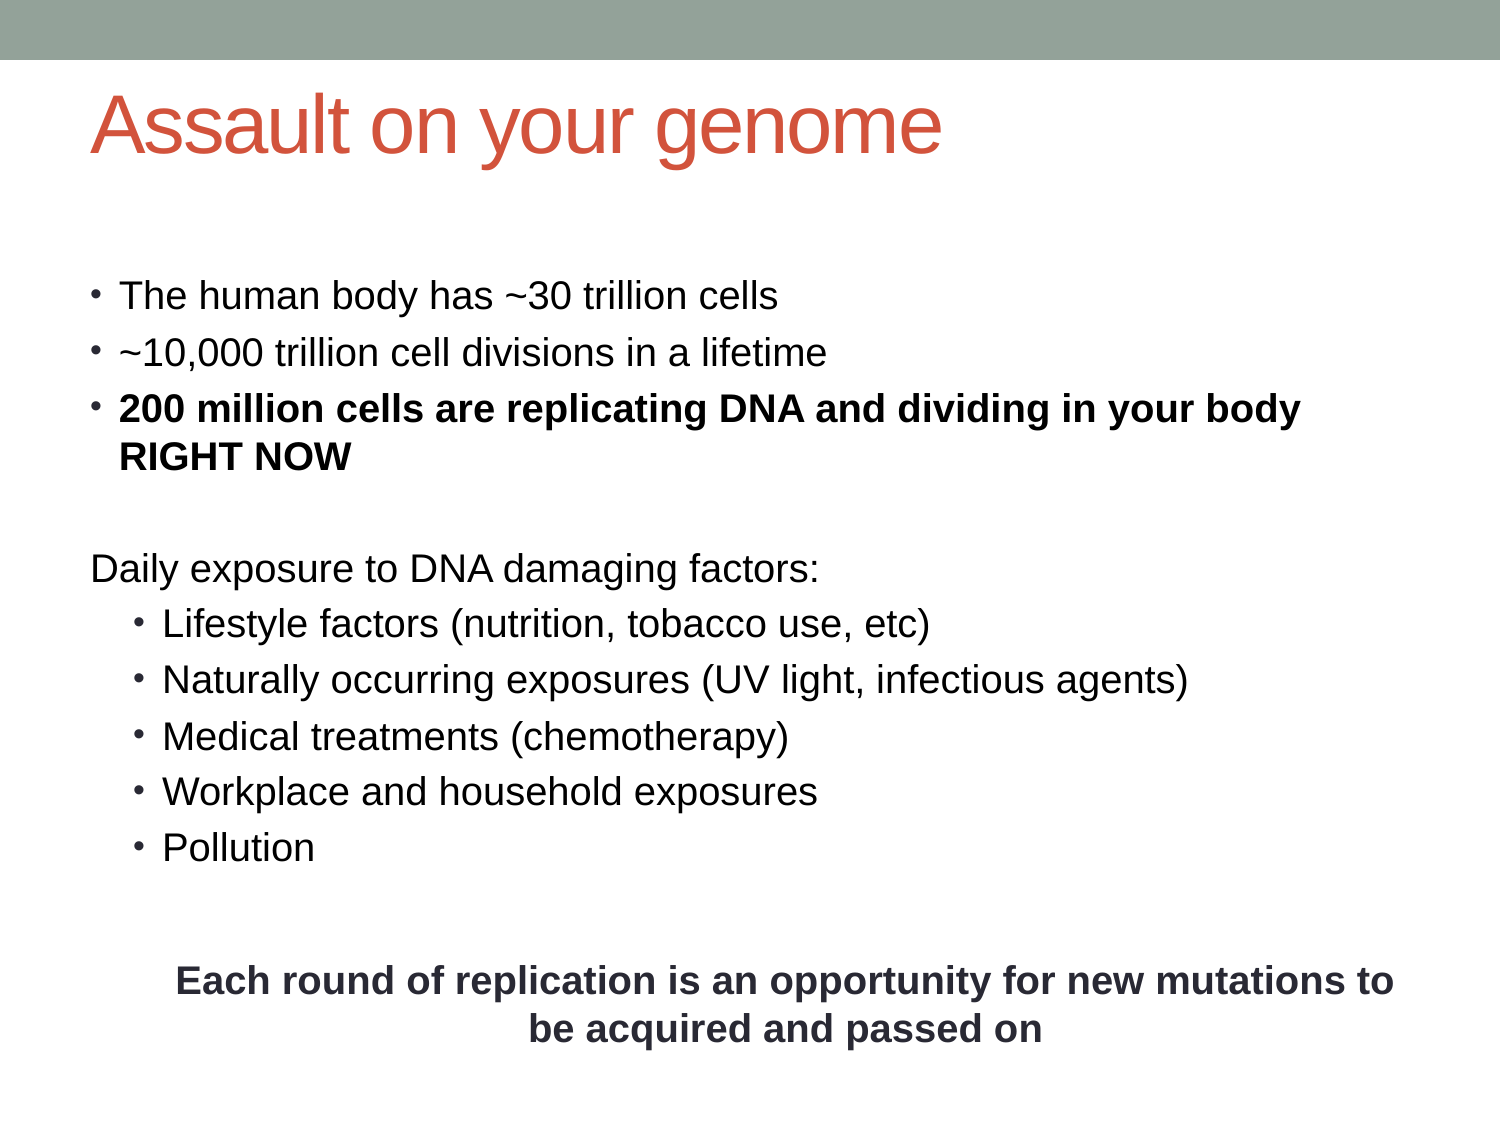

# Assault on your genome
The human body has ~30 trillion cells
~10,000 trillion cell divisions in a lifetime
200 million cells are replicating DNA and dividing in your body RIGHT NOW

Daily exposure to DNA damaging factors:
Lifestyle factors (nutrition, tobacco use, etc)
Naturally occurring exposures (UV light, infectious agents)
Medical treatments (chemotherapy)
Workplace and household exposures
Pollution

Each round of replication is an opportunity for new mutations to be acquired and passed on